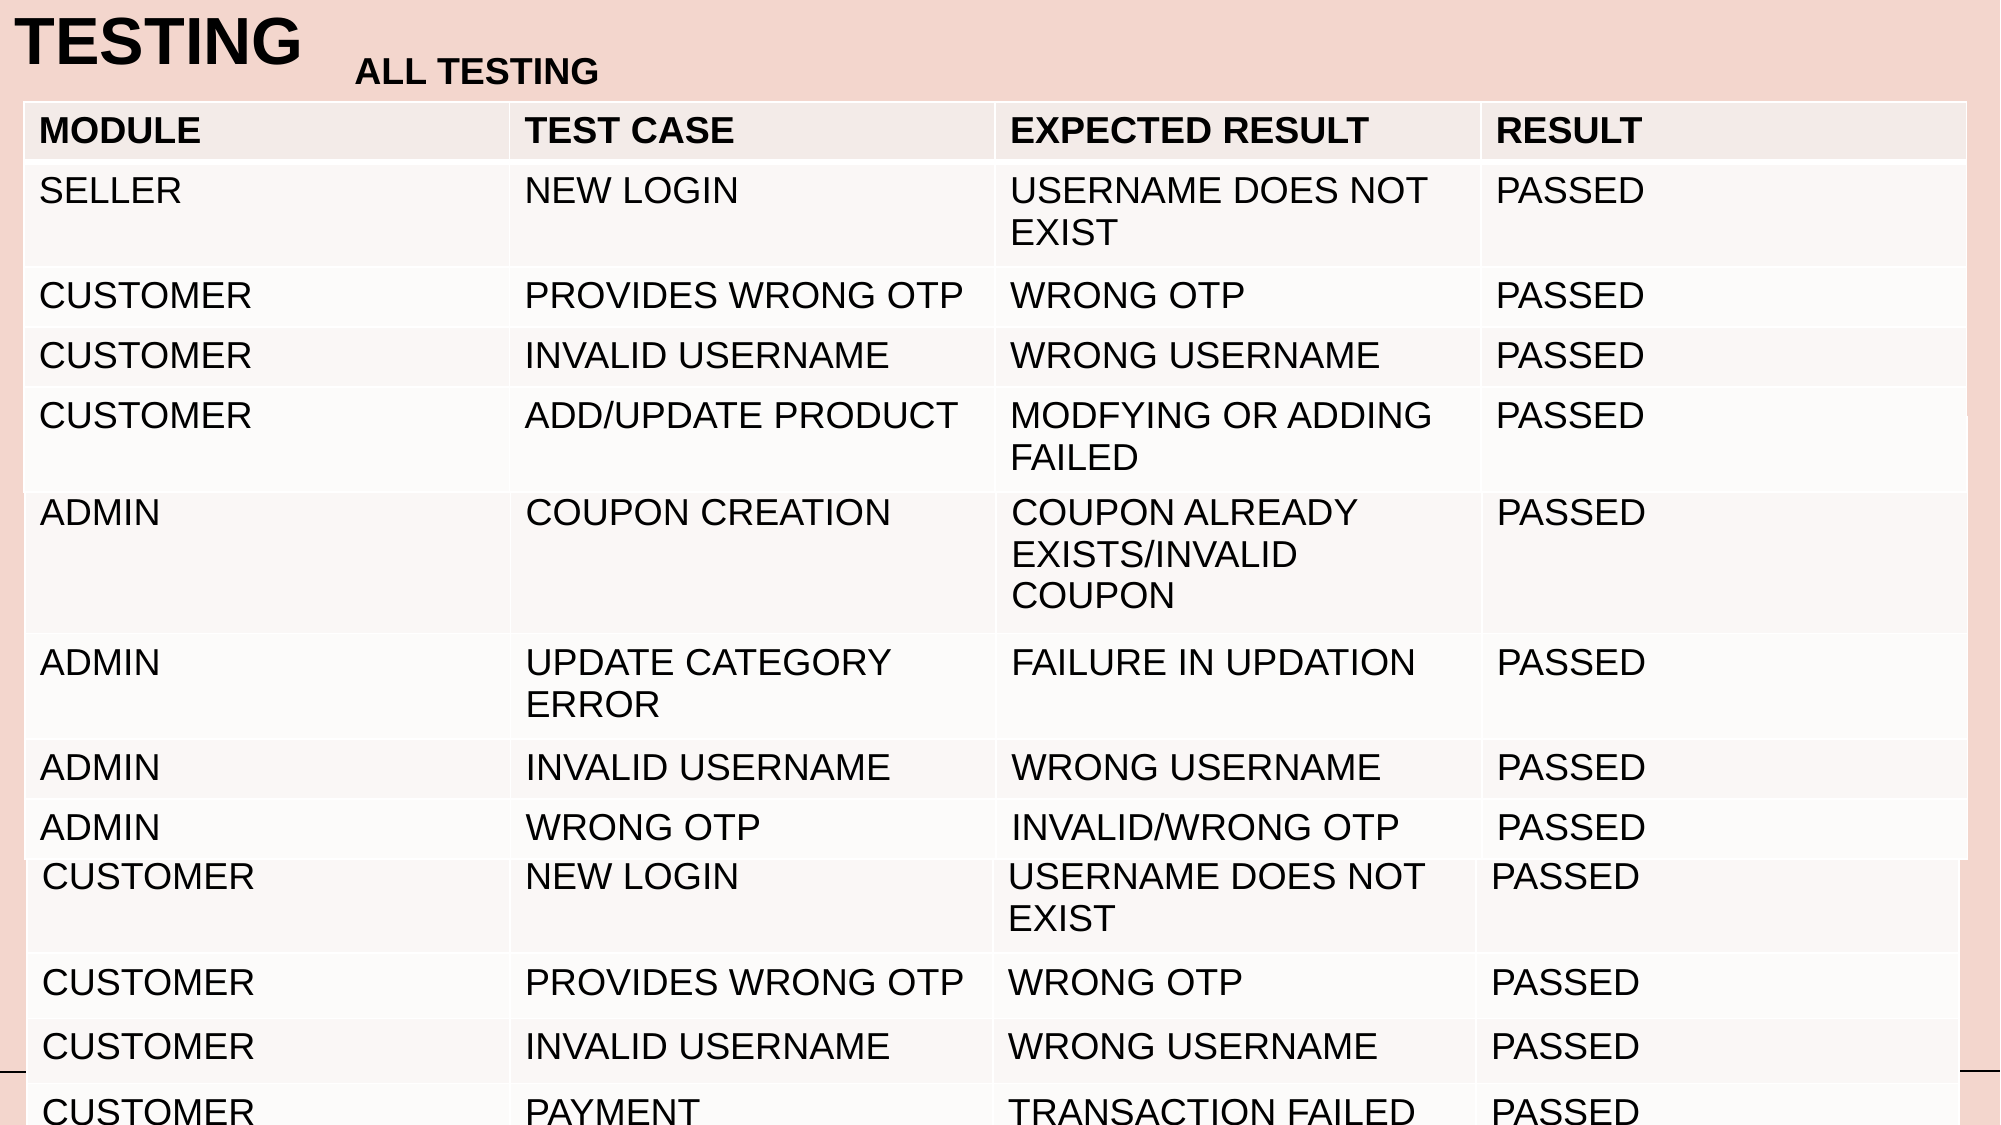

TESTING
ALL TESTING CASES
| MODULE | TEST CASE | EXPECTED RESULT | RESULT |
| --- | --- | --- | --- |
| SELLER | NEW LOGIN | USERNAME DOES NOT EXIST | PASSED |
| CUSTOMER | PROVIDES WRONG OTP | WRONG OTP | PASSED |
| CUSTOMER | INVALID USERNAME | WRONG USERNAME | PASSED |
| CUSTOMER | ADD/UPDATE PRODUCT | MODFYING OR ADDING FAILED | PASSED |
| MODULE | TEST CASE | EXPECTED RESULT | RESULT |
| --- | --- | --- | --- |
| ADMIN | COUPON CREATION | COUPON ALREADY EXISTS/INVALID COUPON | PASSED |
| ADMIN | UPDATE CATEGORY ERROR | FAILURE IN UPDATION | PASSED |
| ADMIN | INVALID USERNAME | WRONG USERNAME | PASSED |
| ADMIN | WRONG OTP | INVALID/WRONG OTP | PASSED |
| MODULE | TEST CASE | EXPECTED RESULT | RESULT |
| --- | --- | --- | --- |
| CUSTOMER | NEW LOGIN | USERNAME DOES NOT EXIST | PASSED |
| CUSTOMER | PROVIDES WRONG OTP | WRONG OTP | PASSED |
| CUSTOMER | INVALID USERNAME | WRONG USERNAME | PASSED |
| CUSTOMER | PAYMENT | TRANSACTION FAILED | PASSED |
18
20XX